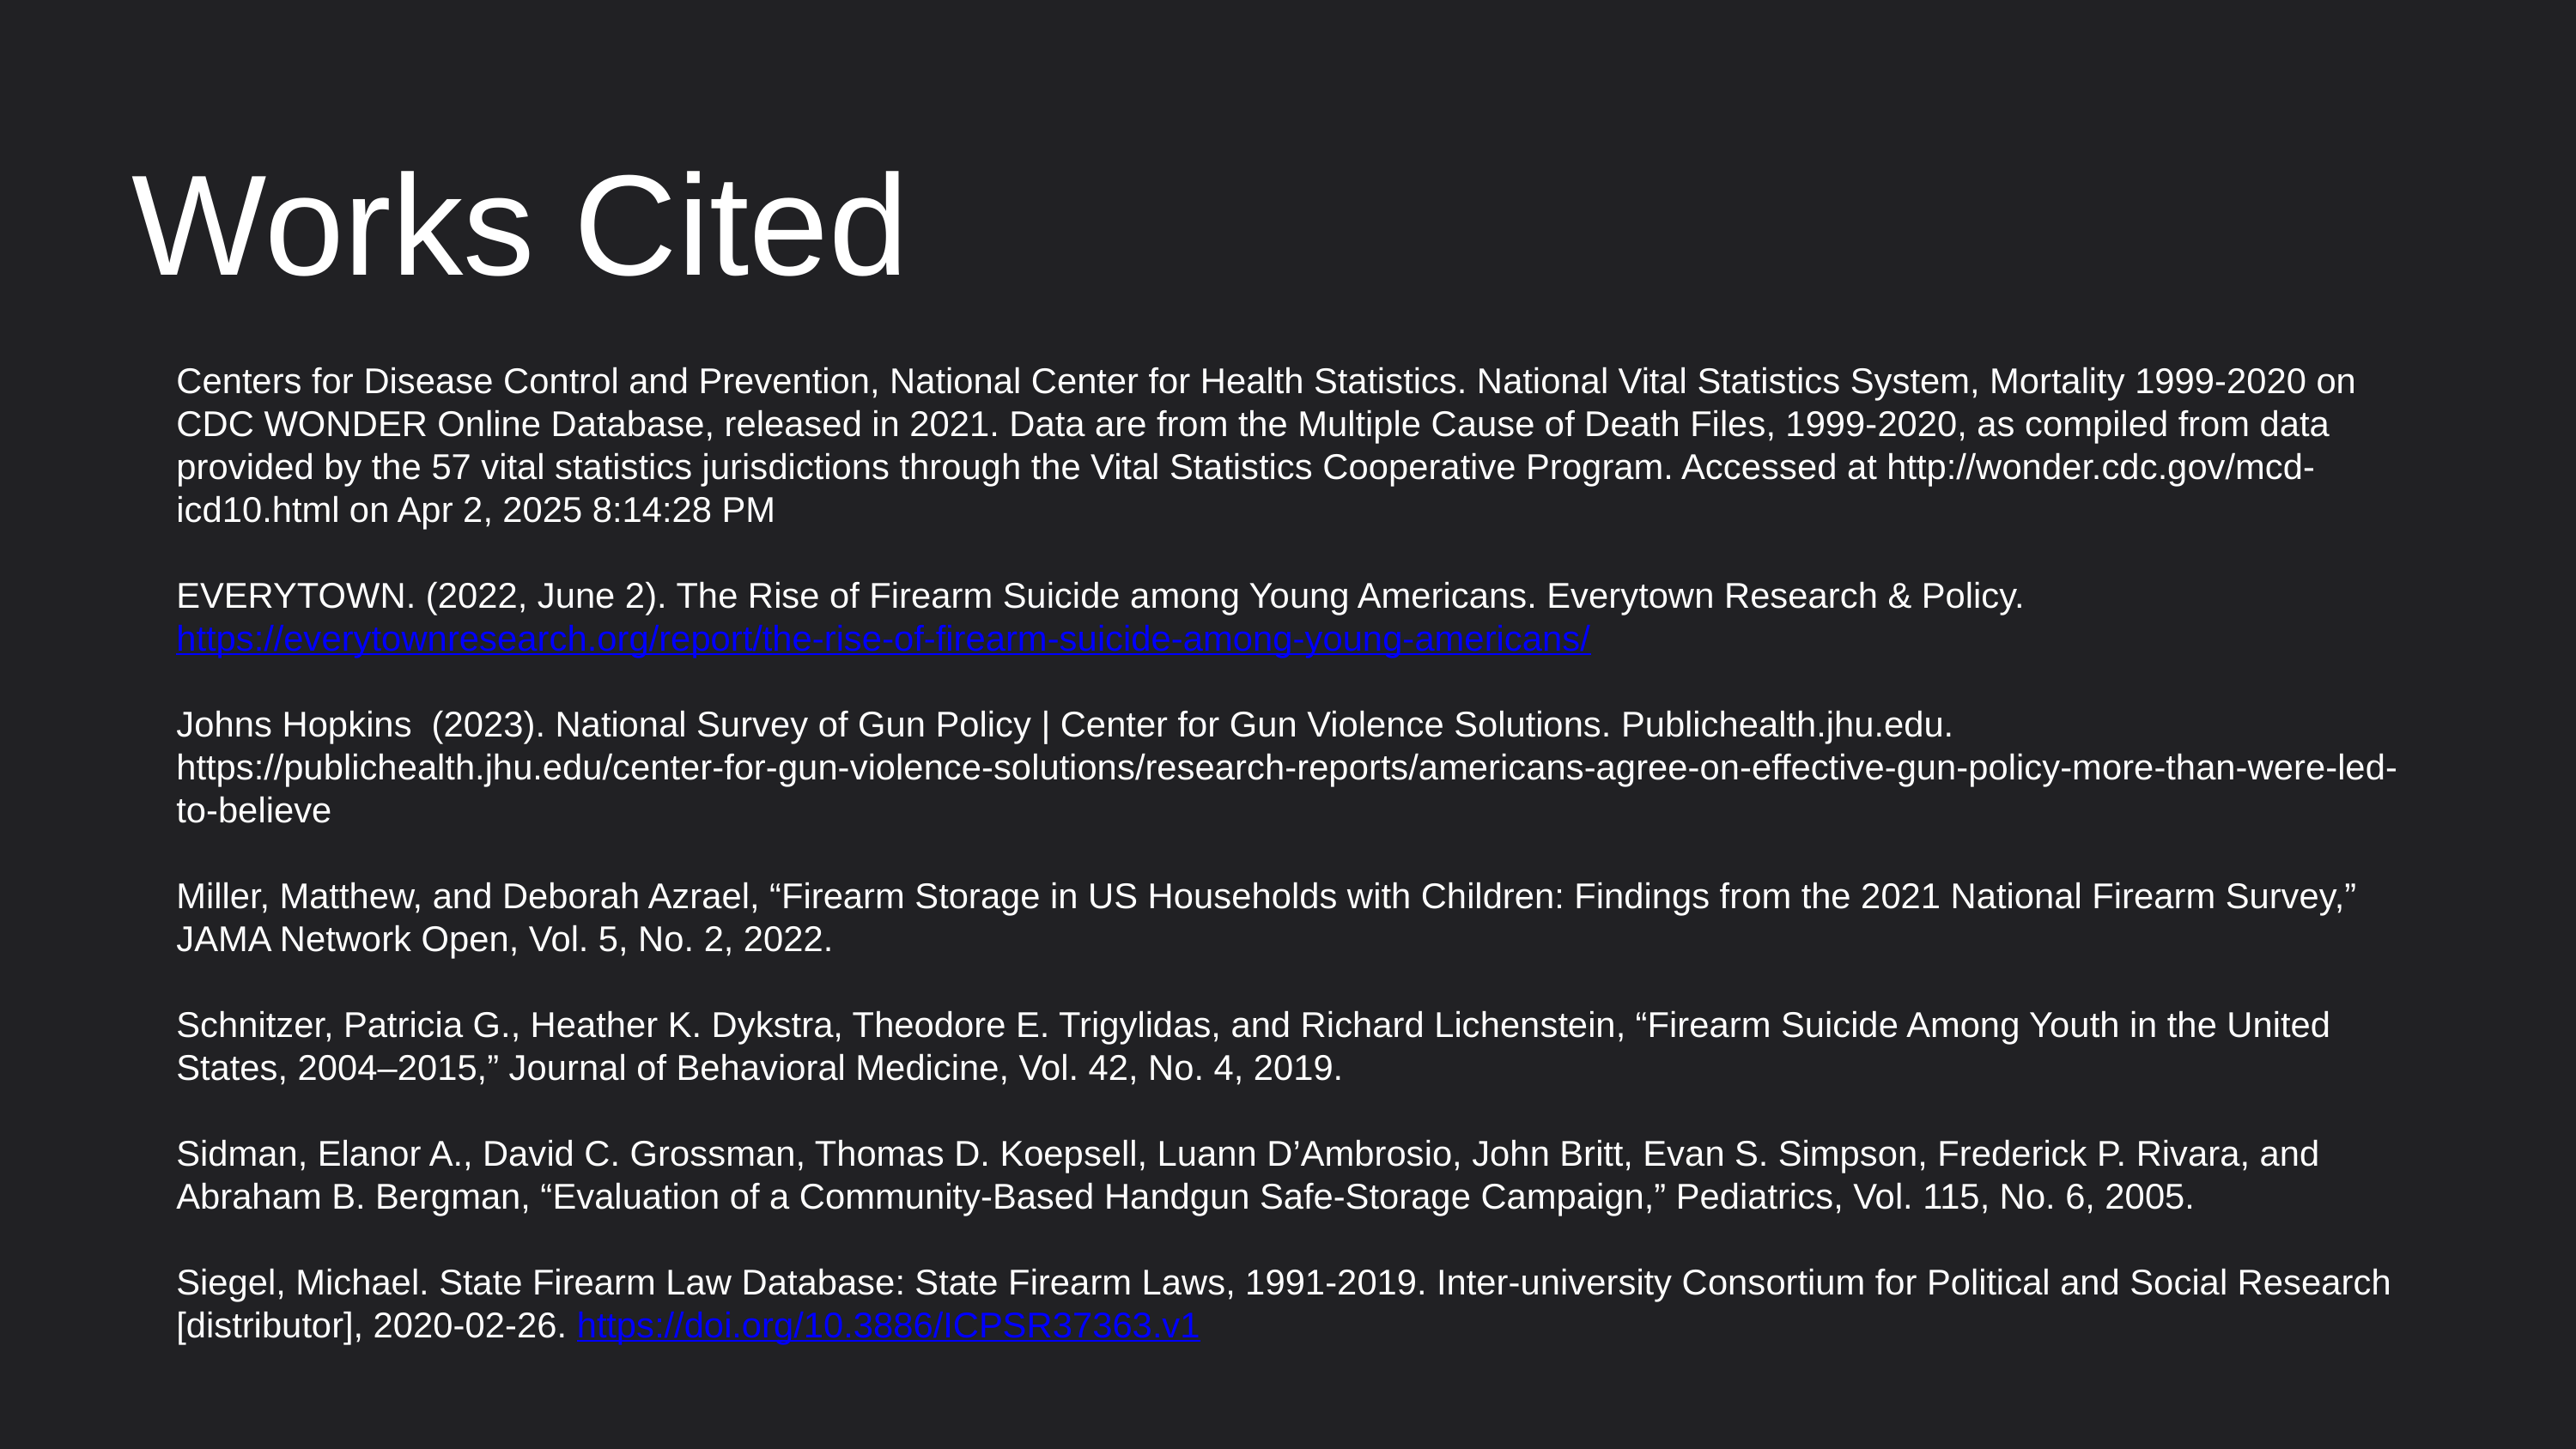

Works Cited

Centers for Disease Control and Prevention, National Center for Health Statistics. National Vital Statistics System, Mortality 1999-2020 on CDC WONDER Online Database, released in 2021. Data are from the Multiple Cause of Death Files, 1999-2020, as compiled from data provided by the 57 vital statistics jurisdictions through the Vital Statistics Cooperative Program. Accessed at http://wonder.cdc.gov/mcd-icd10.html on Apr 2, 2025 8:14:28 PM

EVERYTOWN. (2022, June 2). The Rise of Firearm Suicide among Young Americans. Everytown Research & Policy. https://everytownresearch.org/report/the-rise-of-firearm-suicide-among-young-americans/

Johns Hopkins  (2023). National Survey of Gun Policy | Center for Gun Violence Solutions. Publichealth.jhu.edu. https://publichealth.jhu.edu/center-for-gun-violence-solutions/research-reports/americans-agree-on-effective-gun-policy-more-than-were-led-to-believe

Miller, Matthew, and Deborah Azrael, “Firearm Storage in US Households with Children: Findings from the 2021 National Firearm Survey,” JAMA Network Open, Vol. 5, No. 2, 2022.

Schnitzer, Patricia G., Heather K. Dykstra, Theodore E. Trigylidas, and Richard Lichenstein, “Firearm Suicide Among Youth in the United States, 2004–2015,” Journal of Behavioral Medicine, Vol. 42, No. 4, 2019.

Sidman, Elanor A., David C. Grossman, Thomas D. Koepsell, Luann D’Ambrosio, John Britt, Evan S. Simpson, Frederick P. Rivara, and Abraham B. Bergman, “Evaluation of a Community-Based Handgun Safe-Storage Campaign,” Pediatrics, Vol. 115, No. 6, 2005.

Siegel, Michael. State Firearm Law Database: State Firearm Laws, 1991-2019. Inter-university Consortium for Political and Social Research [distributor], 2020-02-26. https://doi.org/10.3886/ICPSR37363.v1